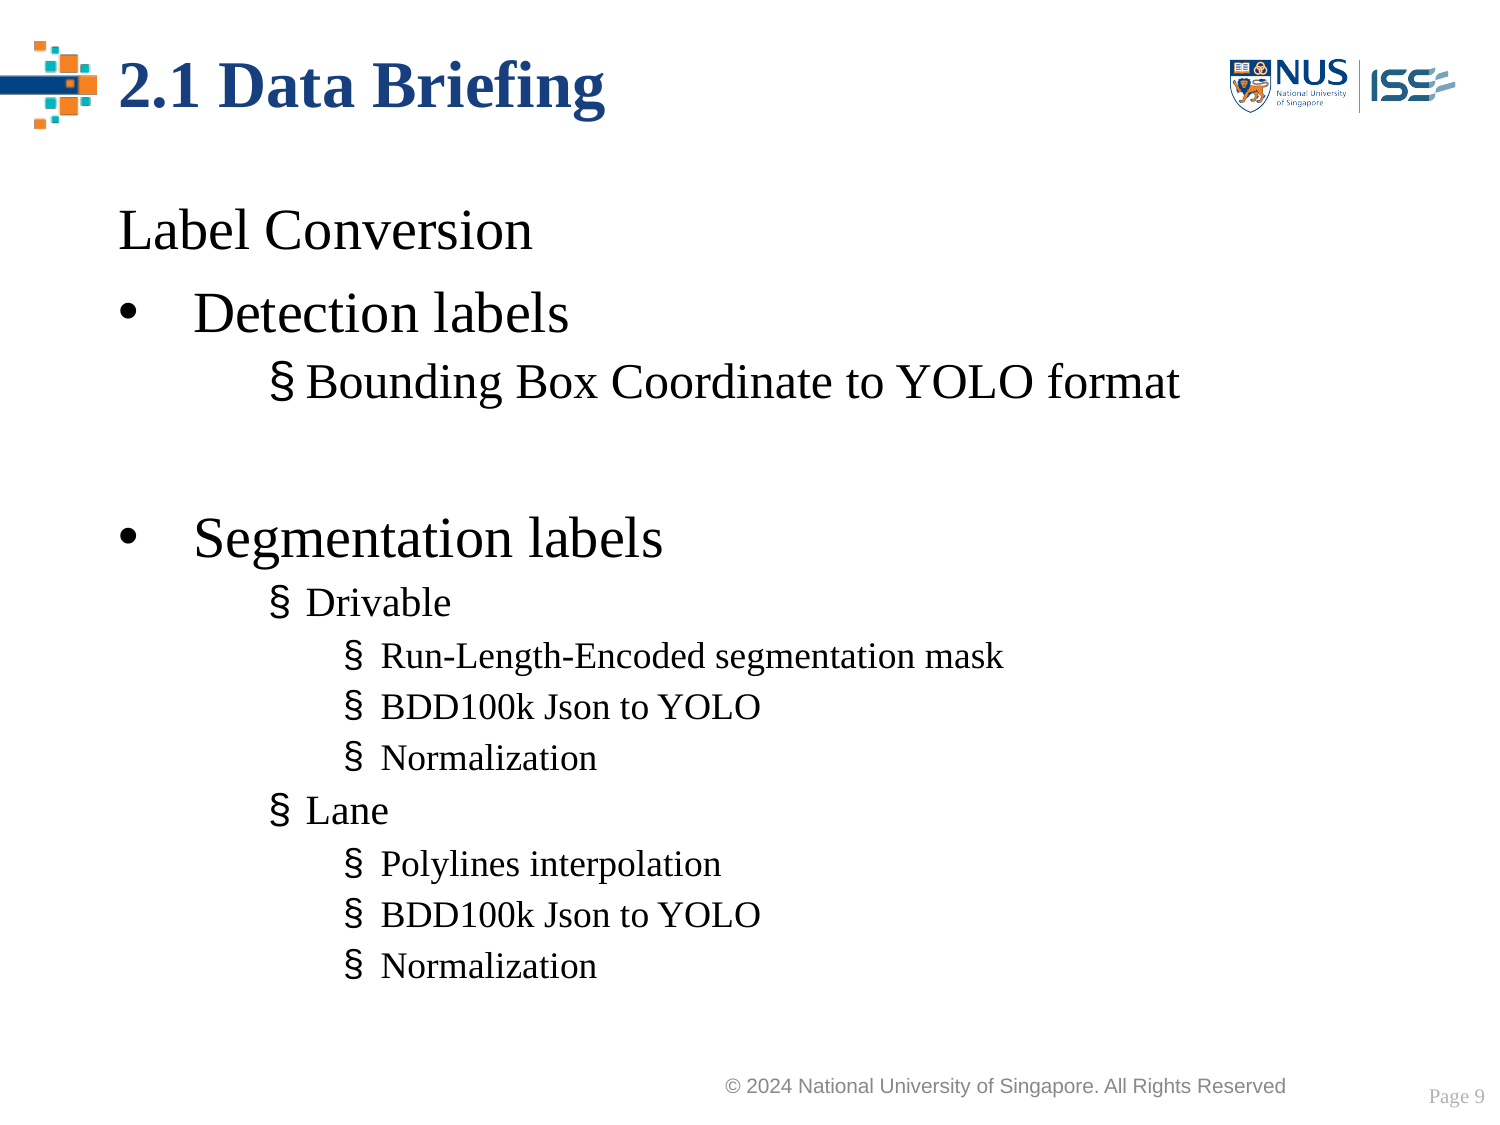

# 2.1 Data Briefing
Label Conversion
Detection labels
Bounding Box Coordinate to YOLO format

Segmentation labels
Drivable
Run-Length-Encoded segmentation mask
BDD100k Json to YOLO
Normalization
Lane
Polylines interpolation
BDD100k Json to YOLO
Normalization

Page 9